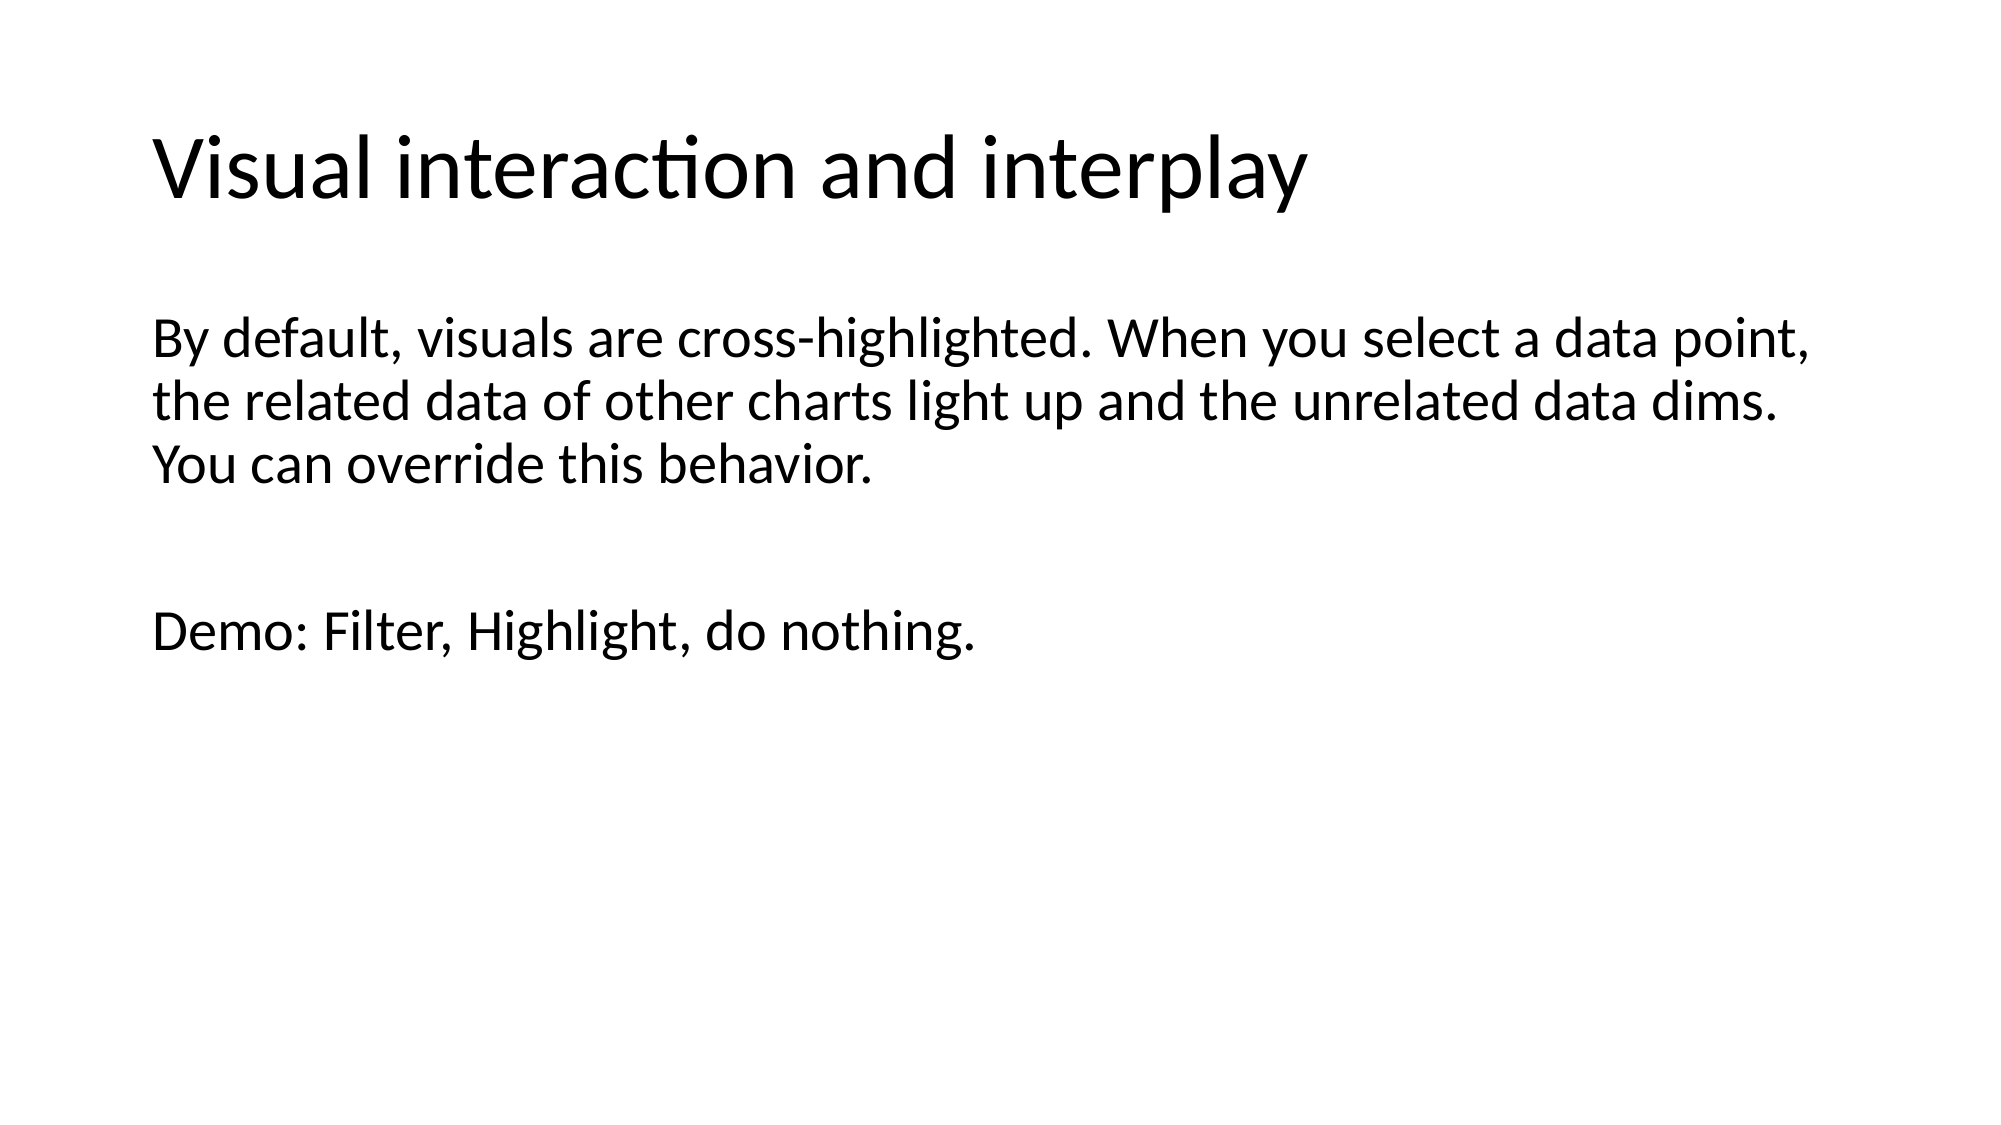

# Visual interaction and interplay
By default, visuals are cross-highlighted. When you select a data point, the related data of other charts light up and the unrelated data dims. You can override this behavior.

Demo: Filter, Highlight, do nothing.